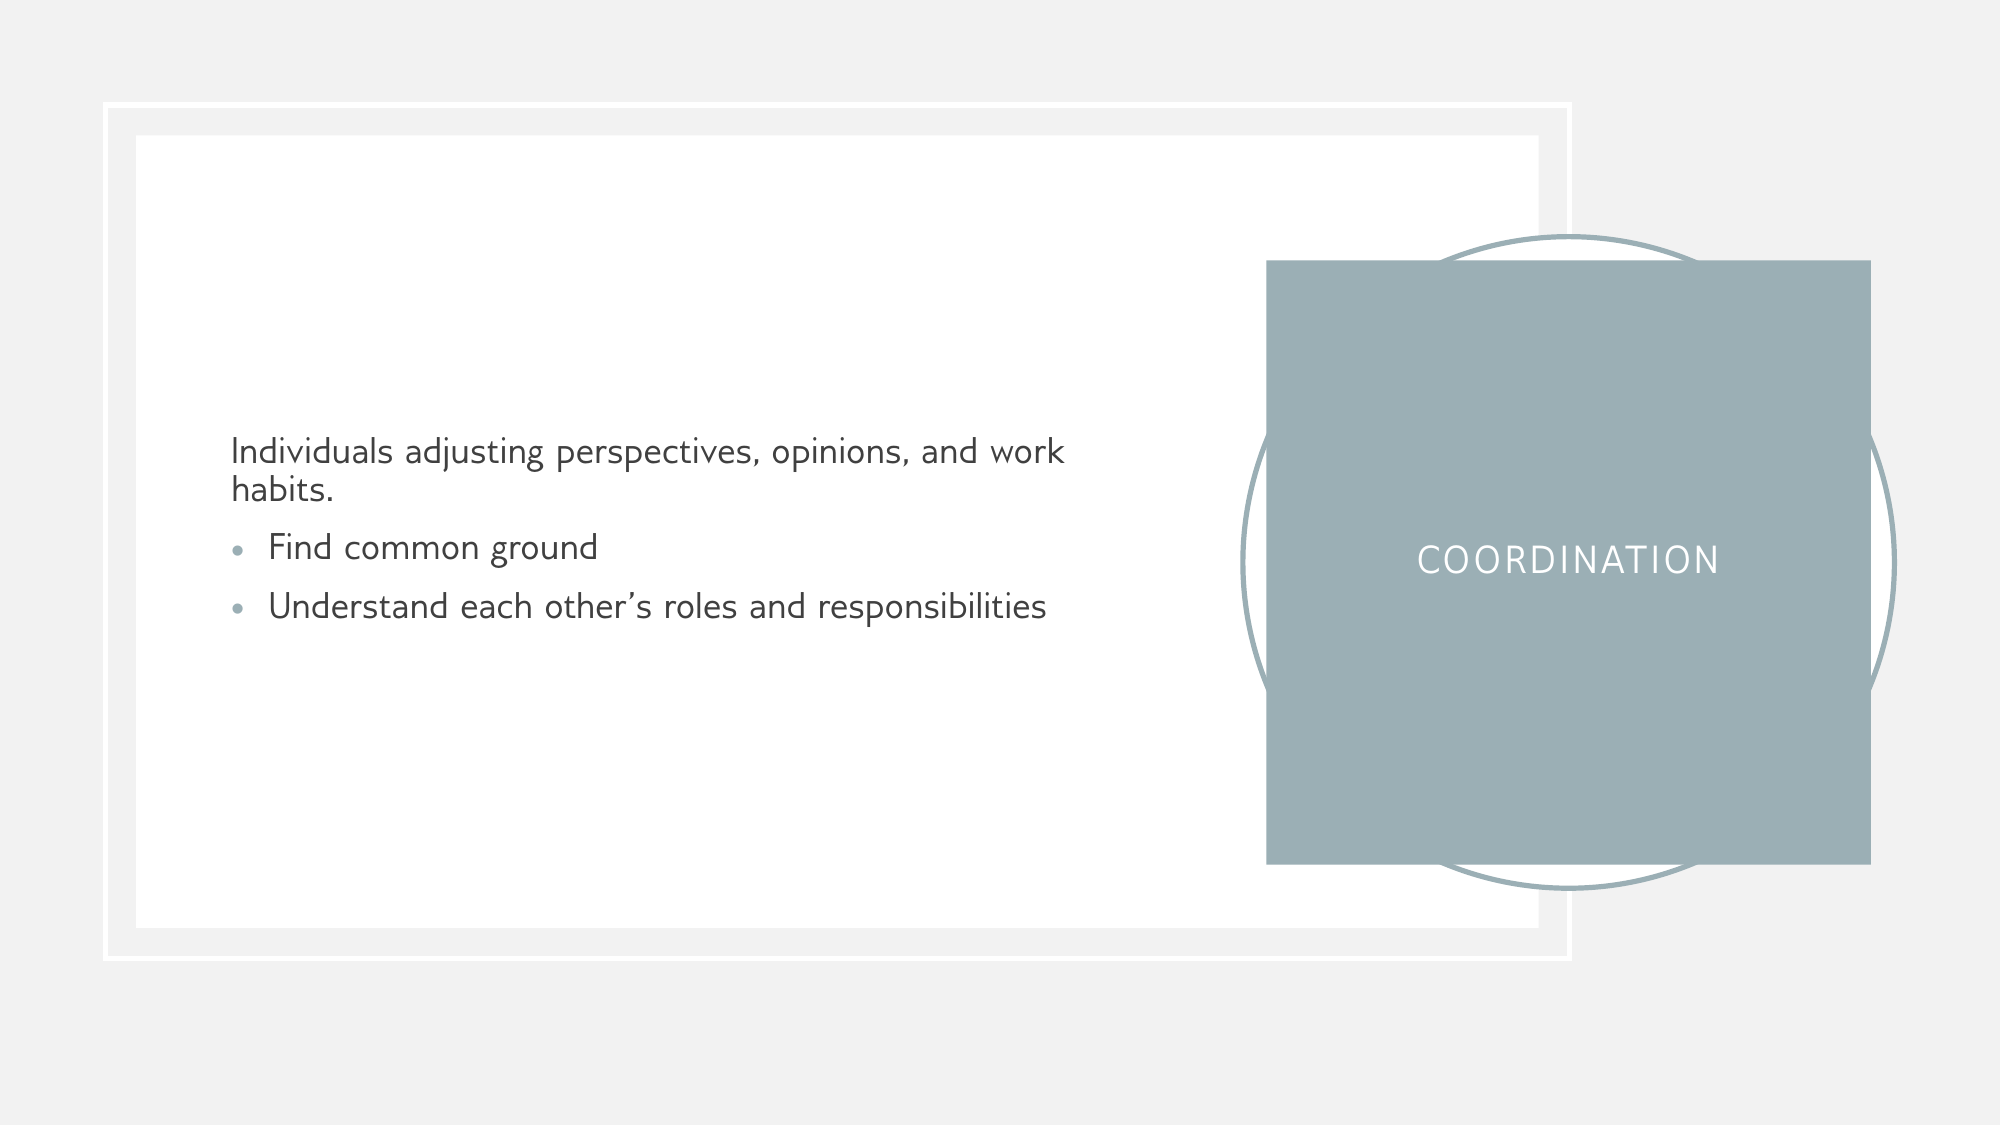

Individuals adjusting perspectives, opinions, and work habits.
Find common ground
Understand each other’s roles and responsibilities

# Coordination